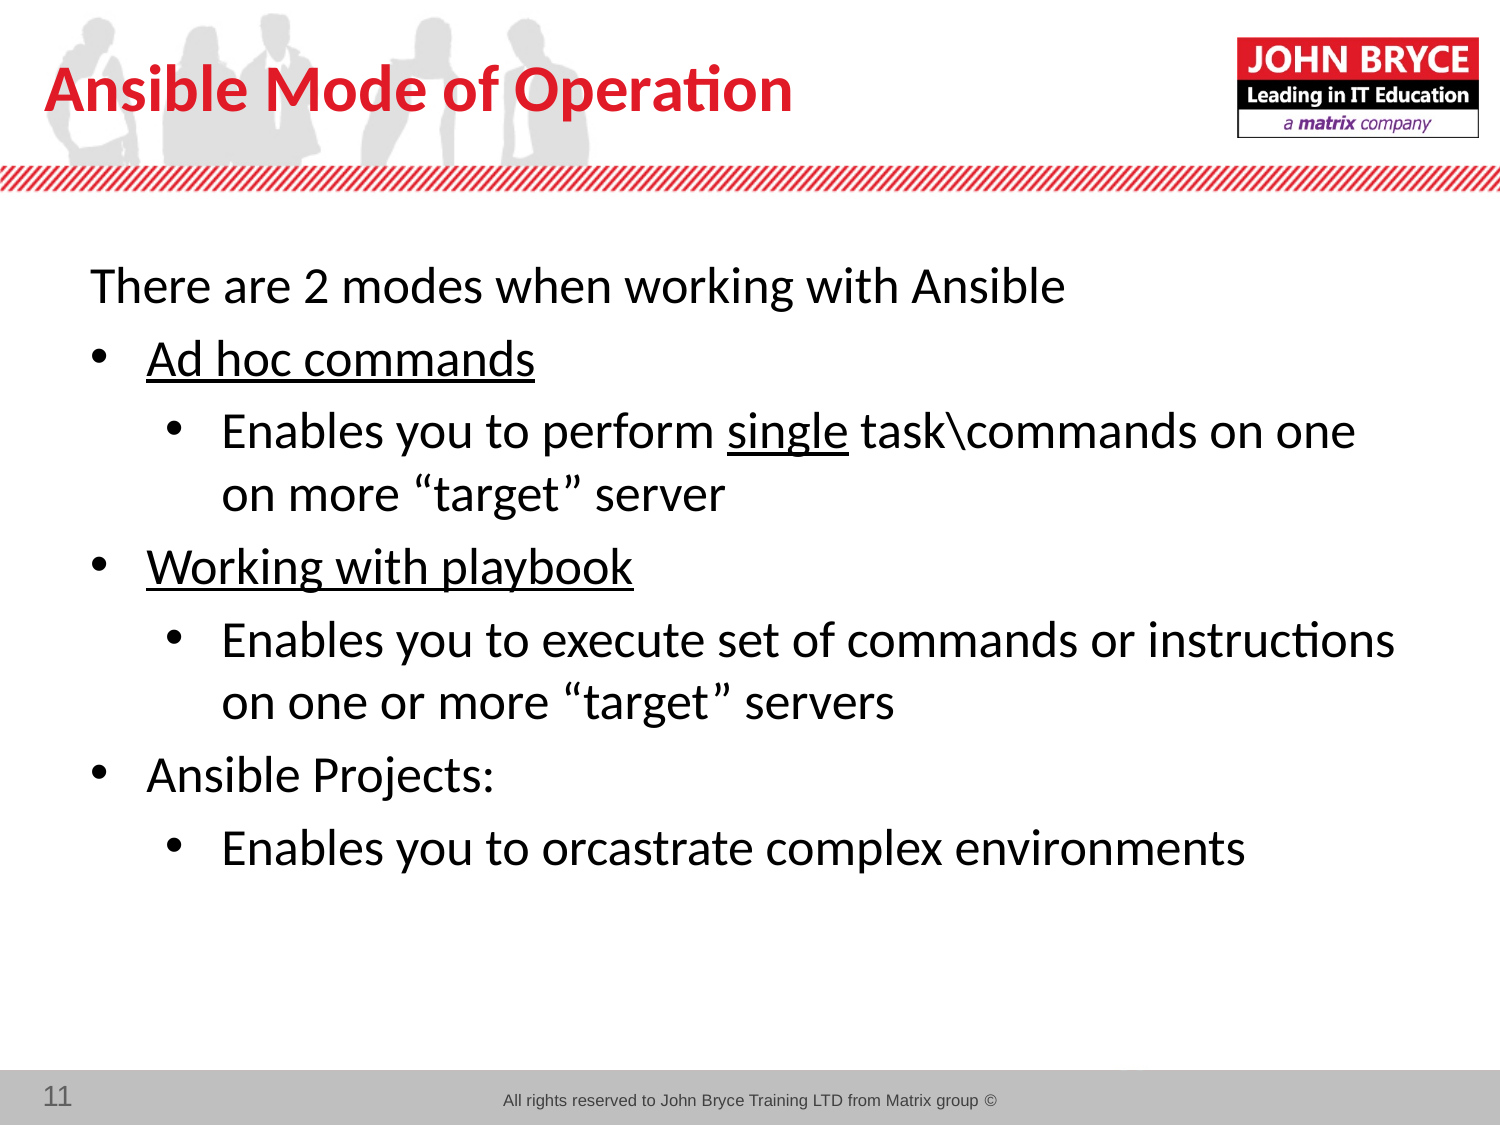

# Ansible Mode of Operation
There are 2 modes when working with Ansible
Ad hoc commands
Enables you to perform single task\commands on one on more “target” server
Working with playbook
Enables you to execute set of commands or instructions on one or more “target” servers
Ansible Projects:
Enables you to orcastrate complex environments